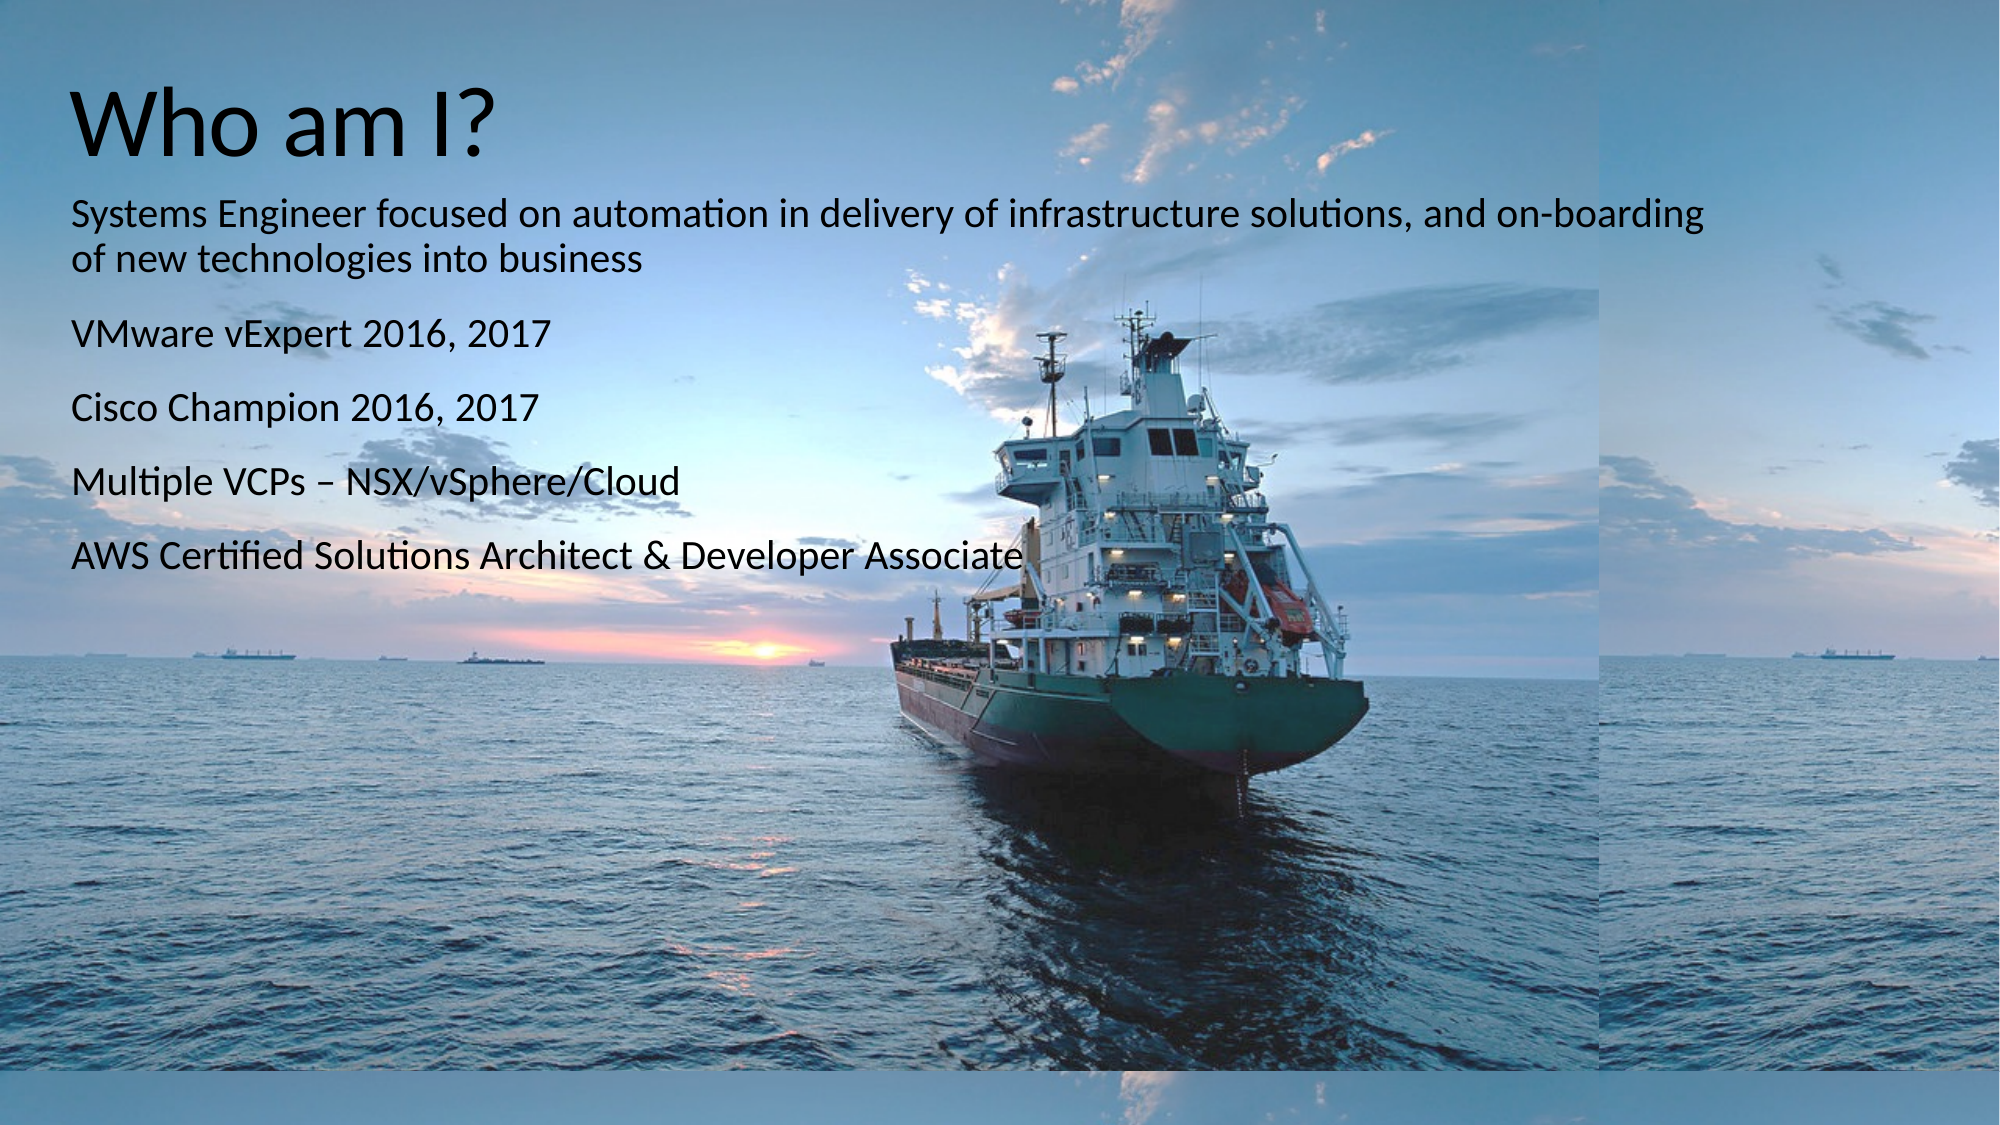

# Who am I?
Systems Engineer focused on automation in delivery of infrastructure solutions, and on-boarding of new technologies into business
VMware vExpert 2016, 2017
Cisco Champion 2016, 2017
Multiple VCPs – NSX/vSphere/Cloud
AWS Certified Solutions Architect & Developer Associate